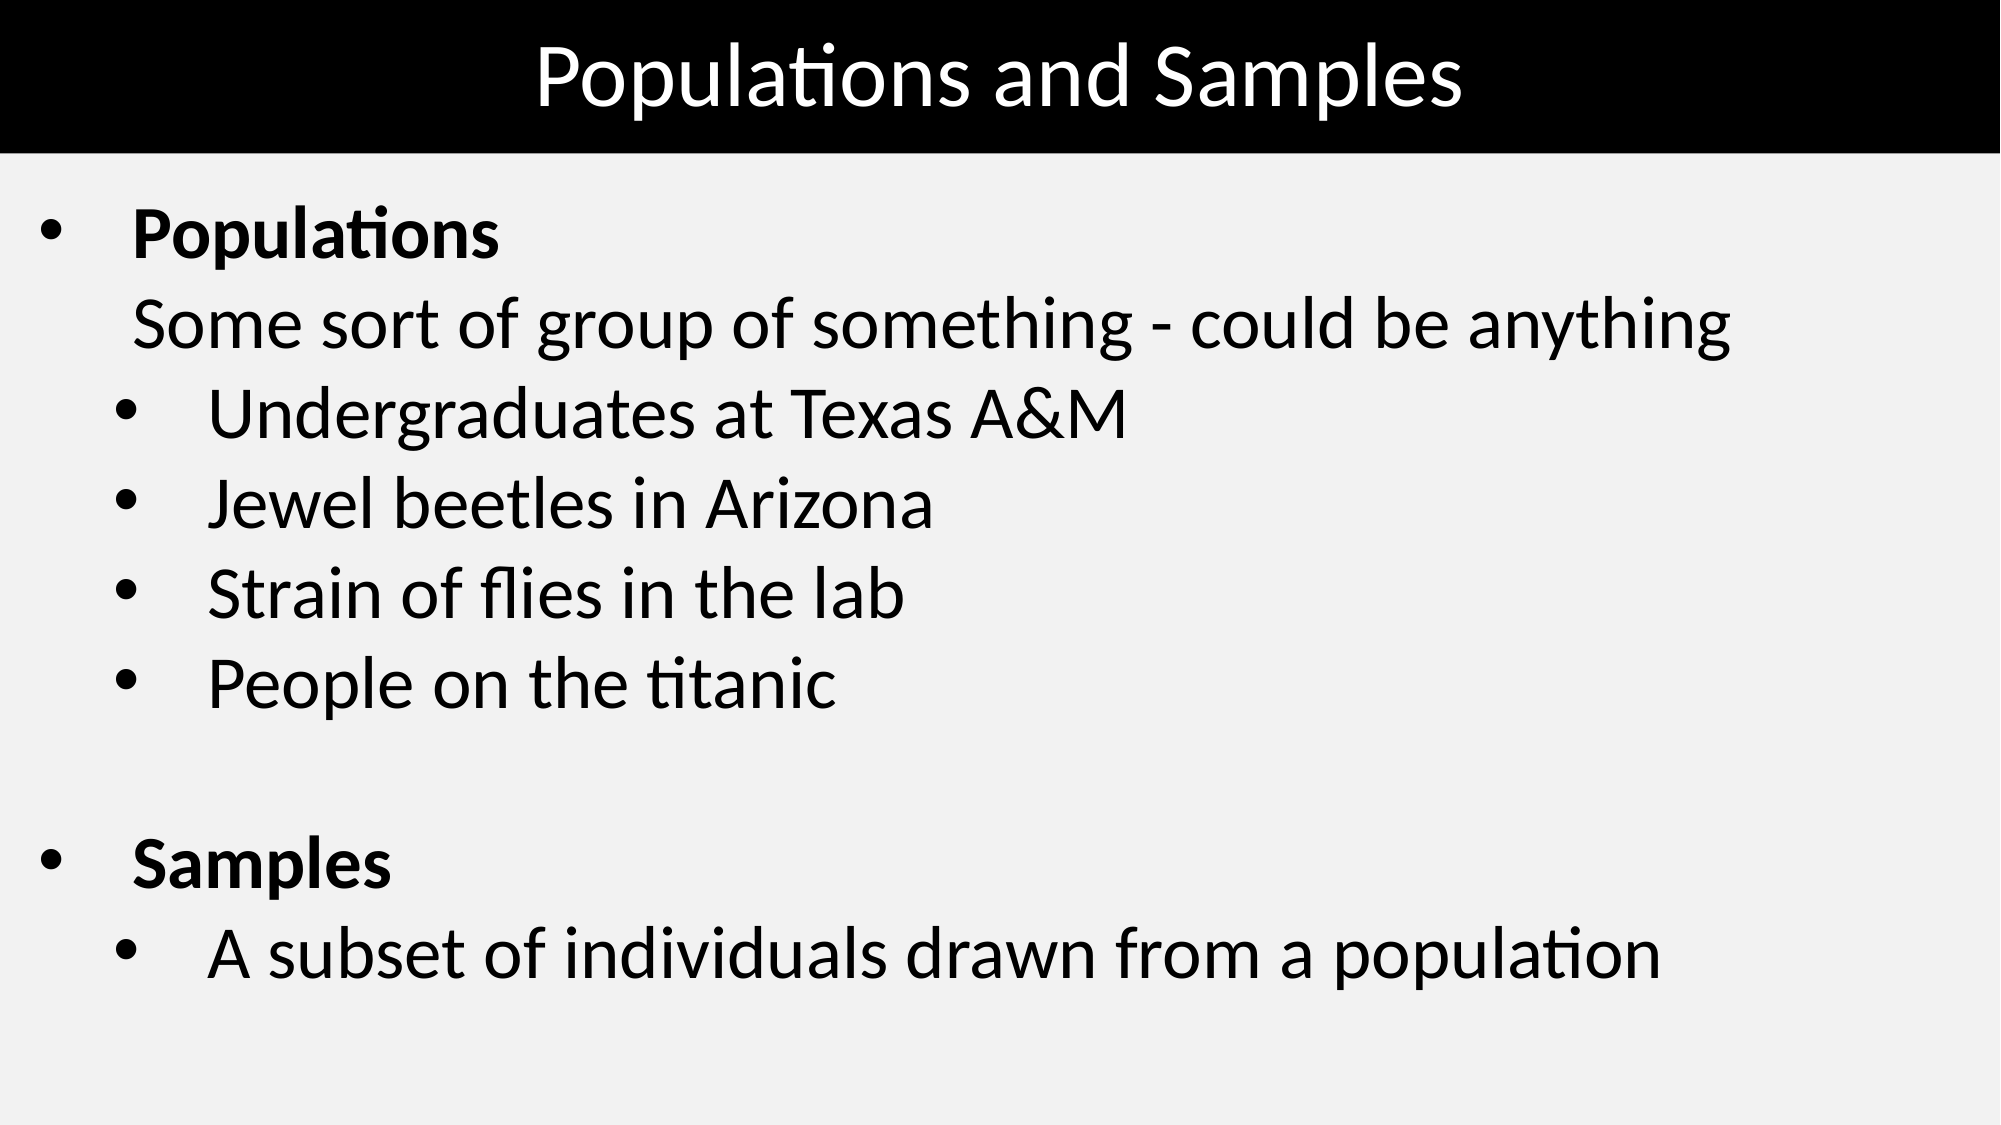

# Populations and Samples
Populations
Some sort of group of something - could be anything
Undergraduates at Texas A&M
Jewel beetles in Arizona
Strain of flies in the lab
People on the titanic

Samples
A subset of individuals drawn from a population